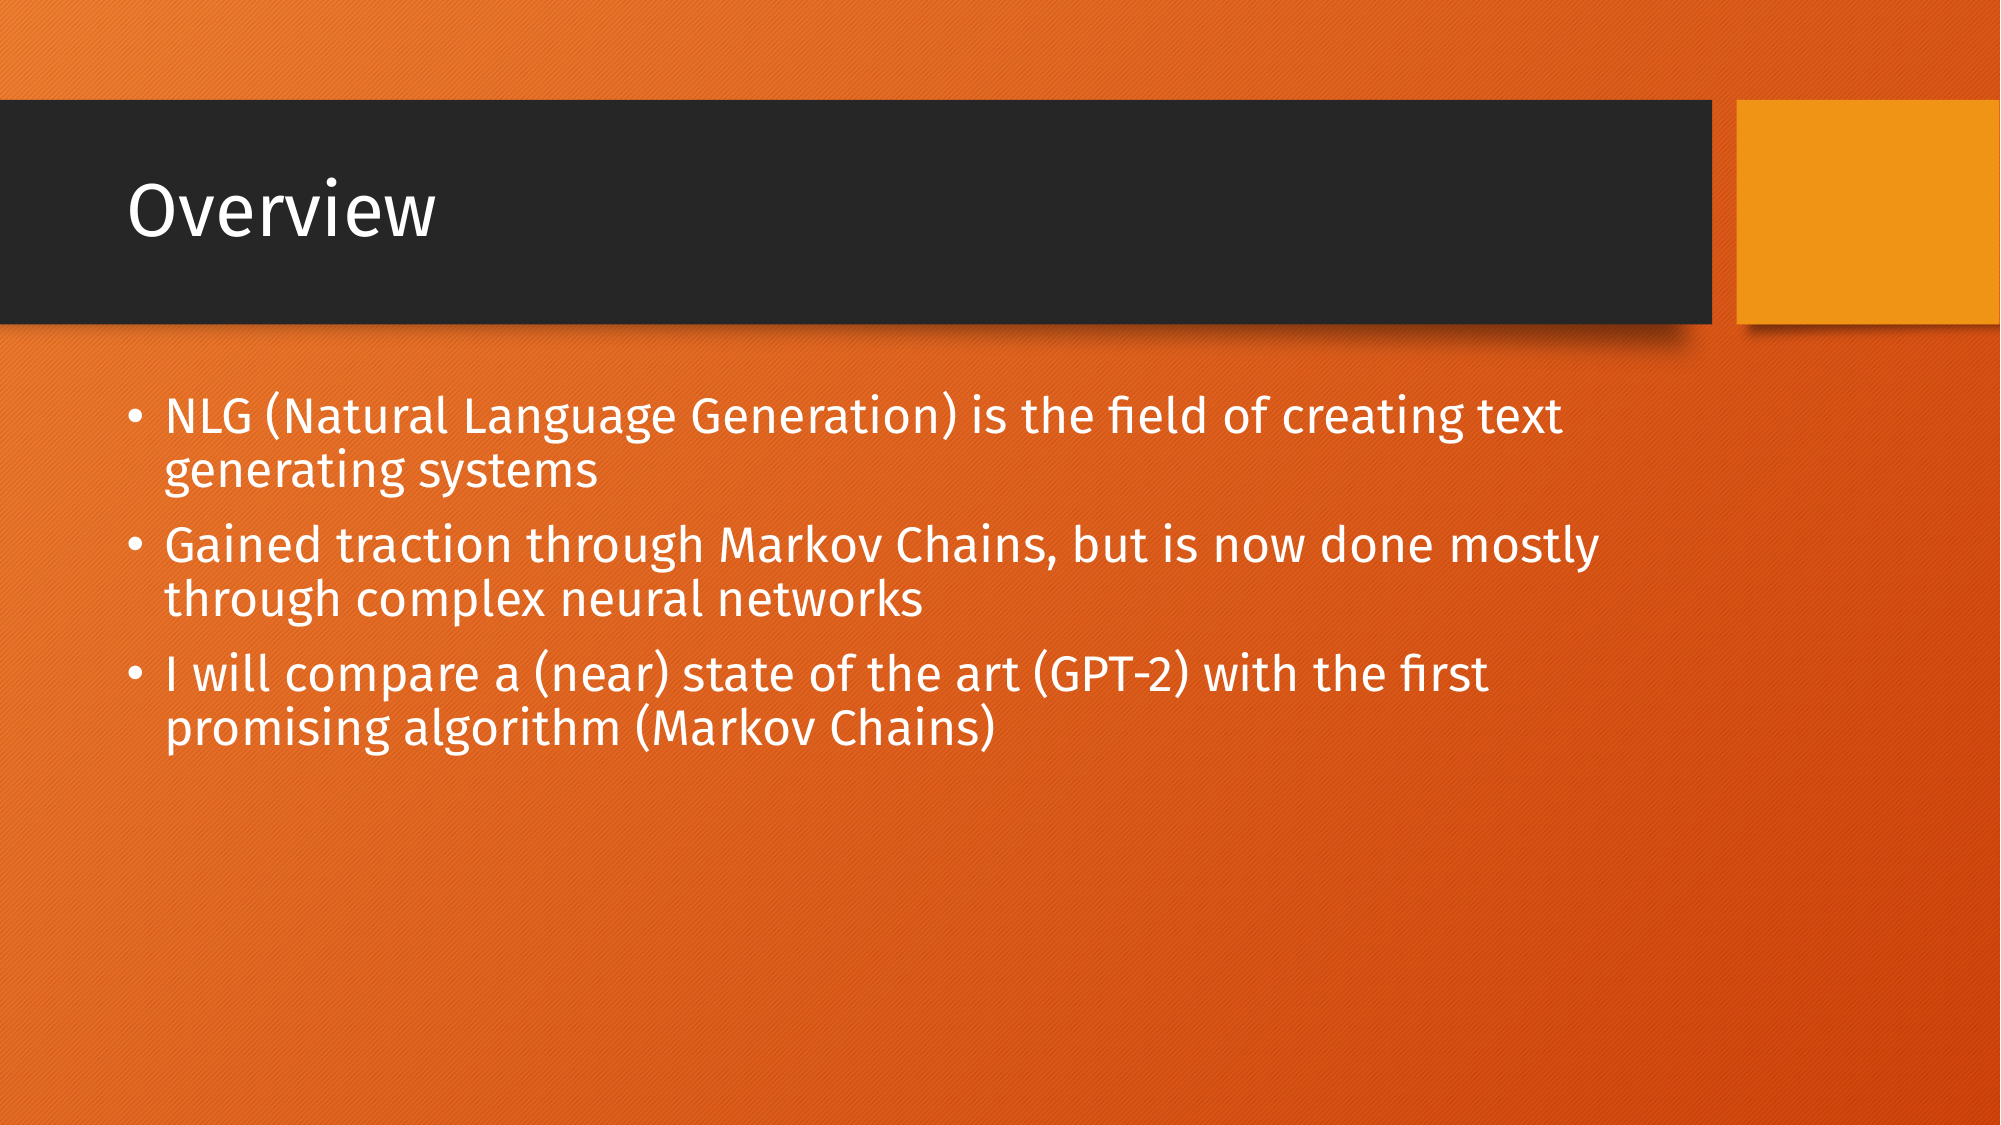

# Overview
NLG (Natural Language Generation) is the field of creating text generating systems
Gained traction through Markov Chains, but is now done mostly through complex neural networks
I will compare a (near) state of the art (GPT-2) with the first promising algorithm (Markov Chains)